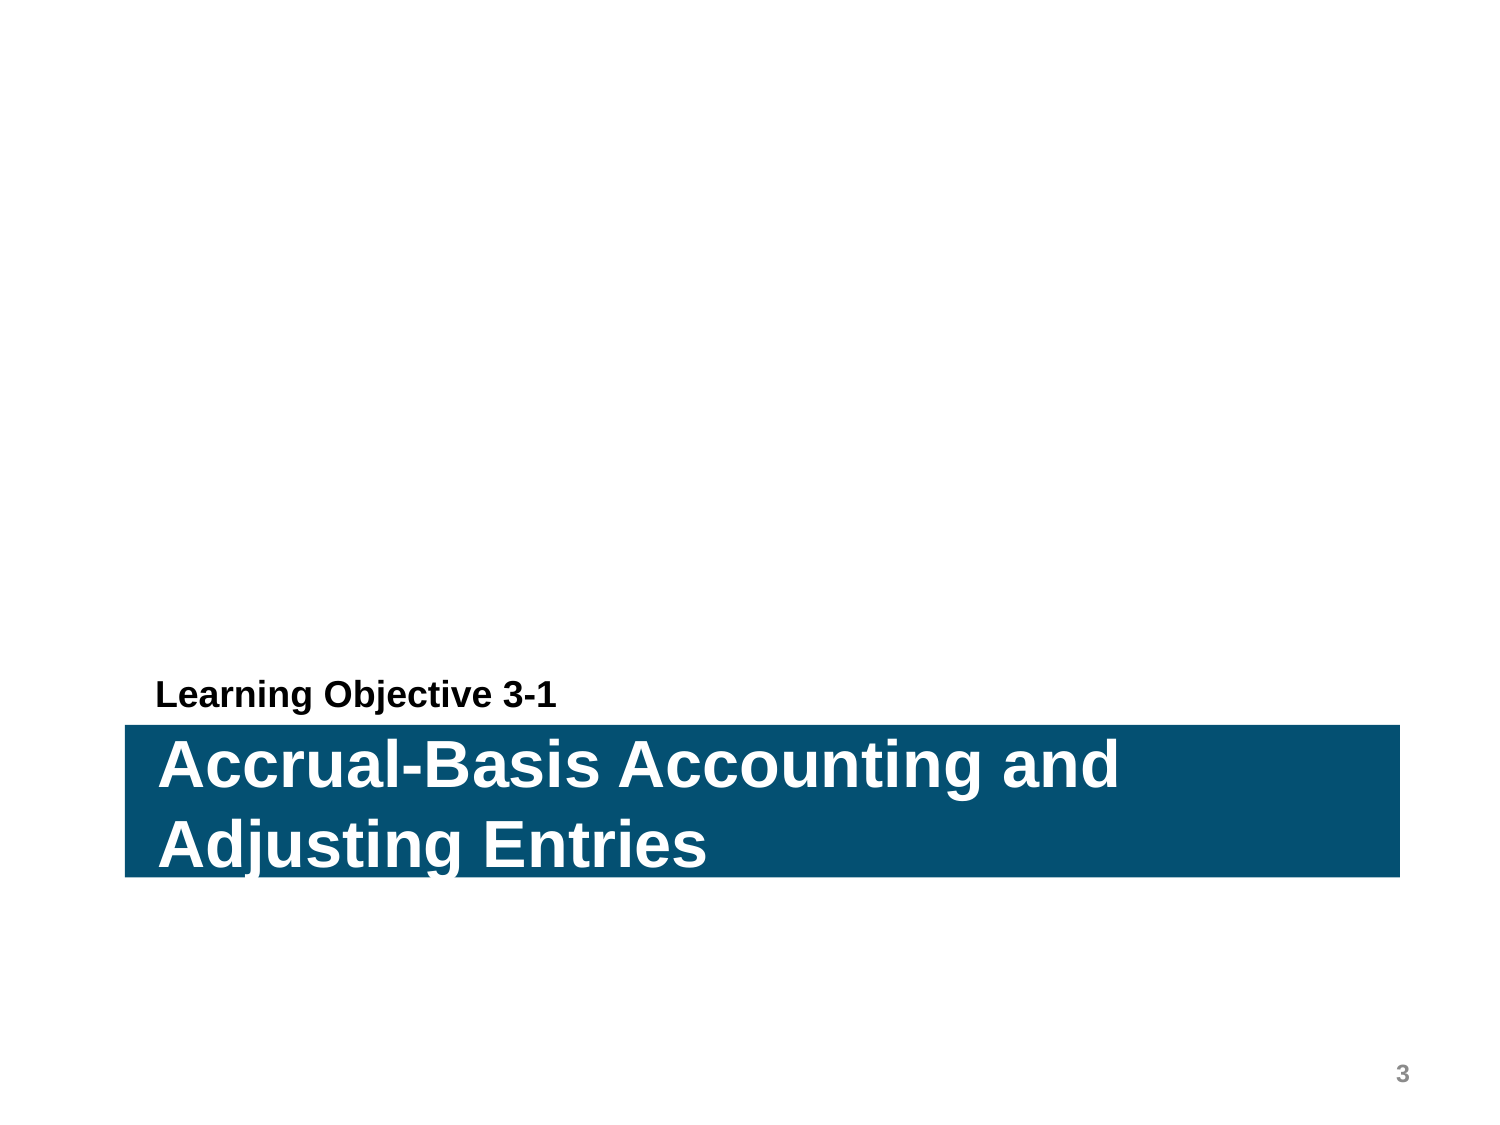

Learning Objective 3-1
Accrual-Basis Accounting and
Adjusting Entries
3